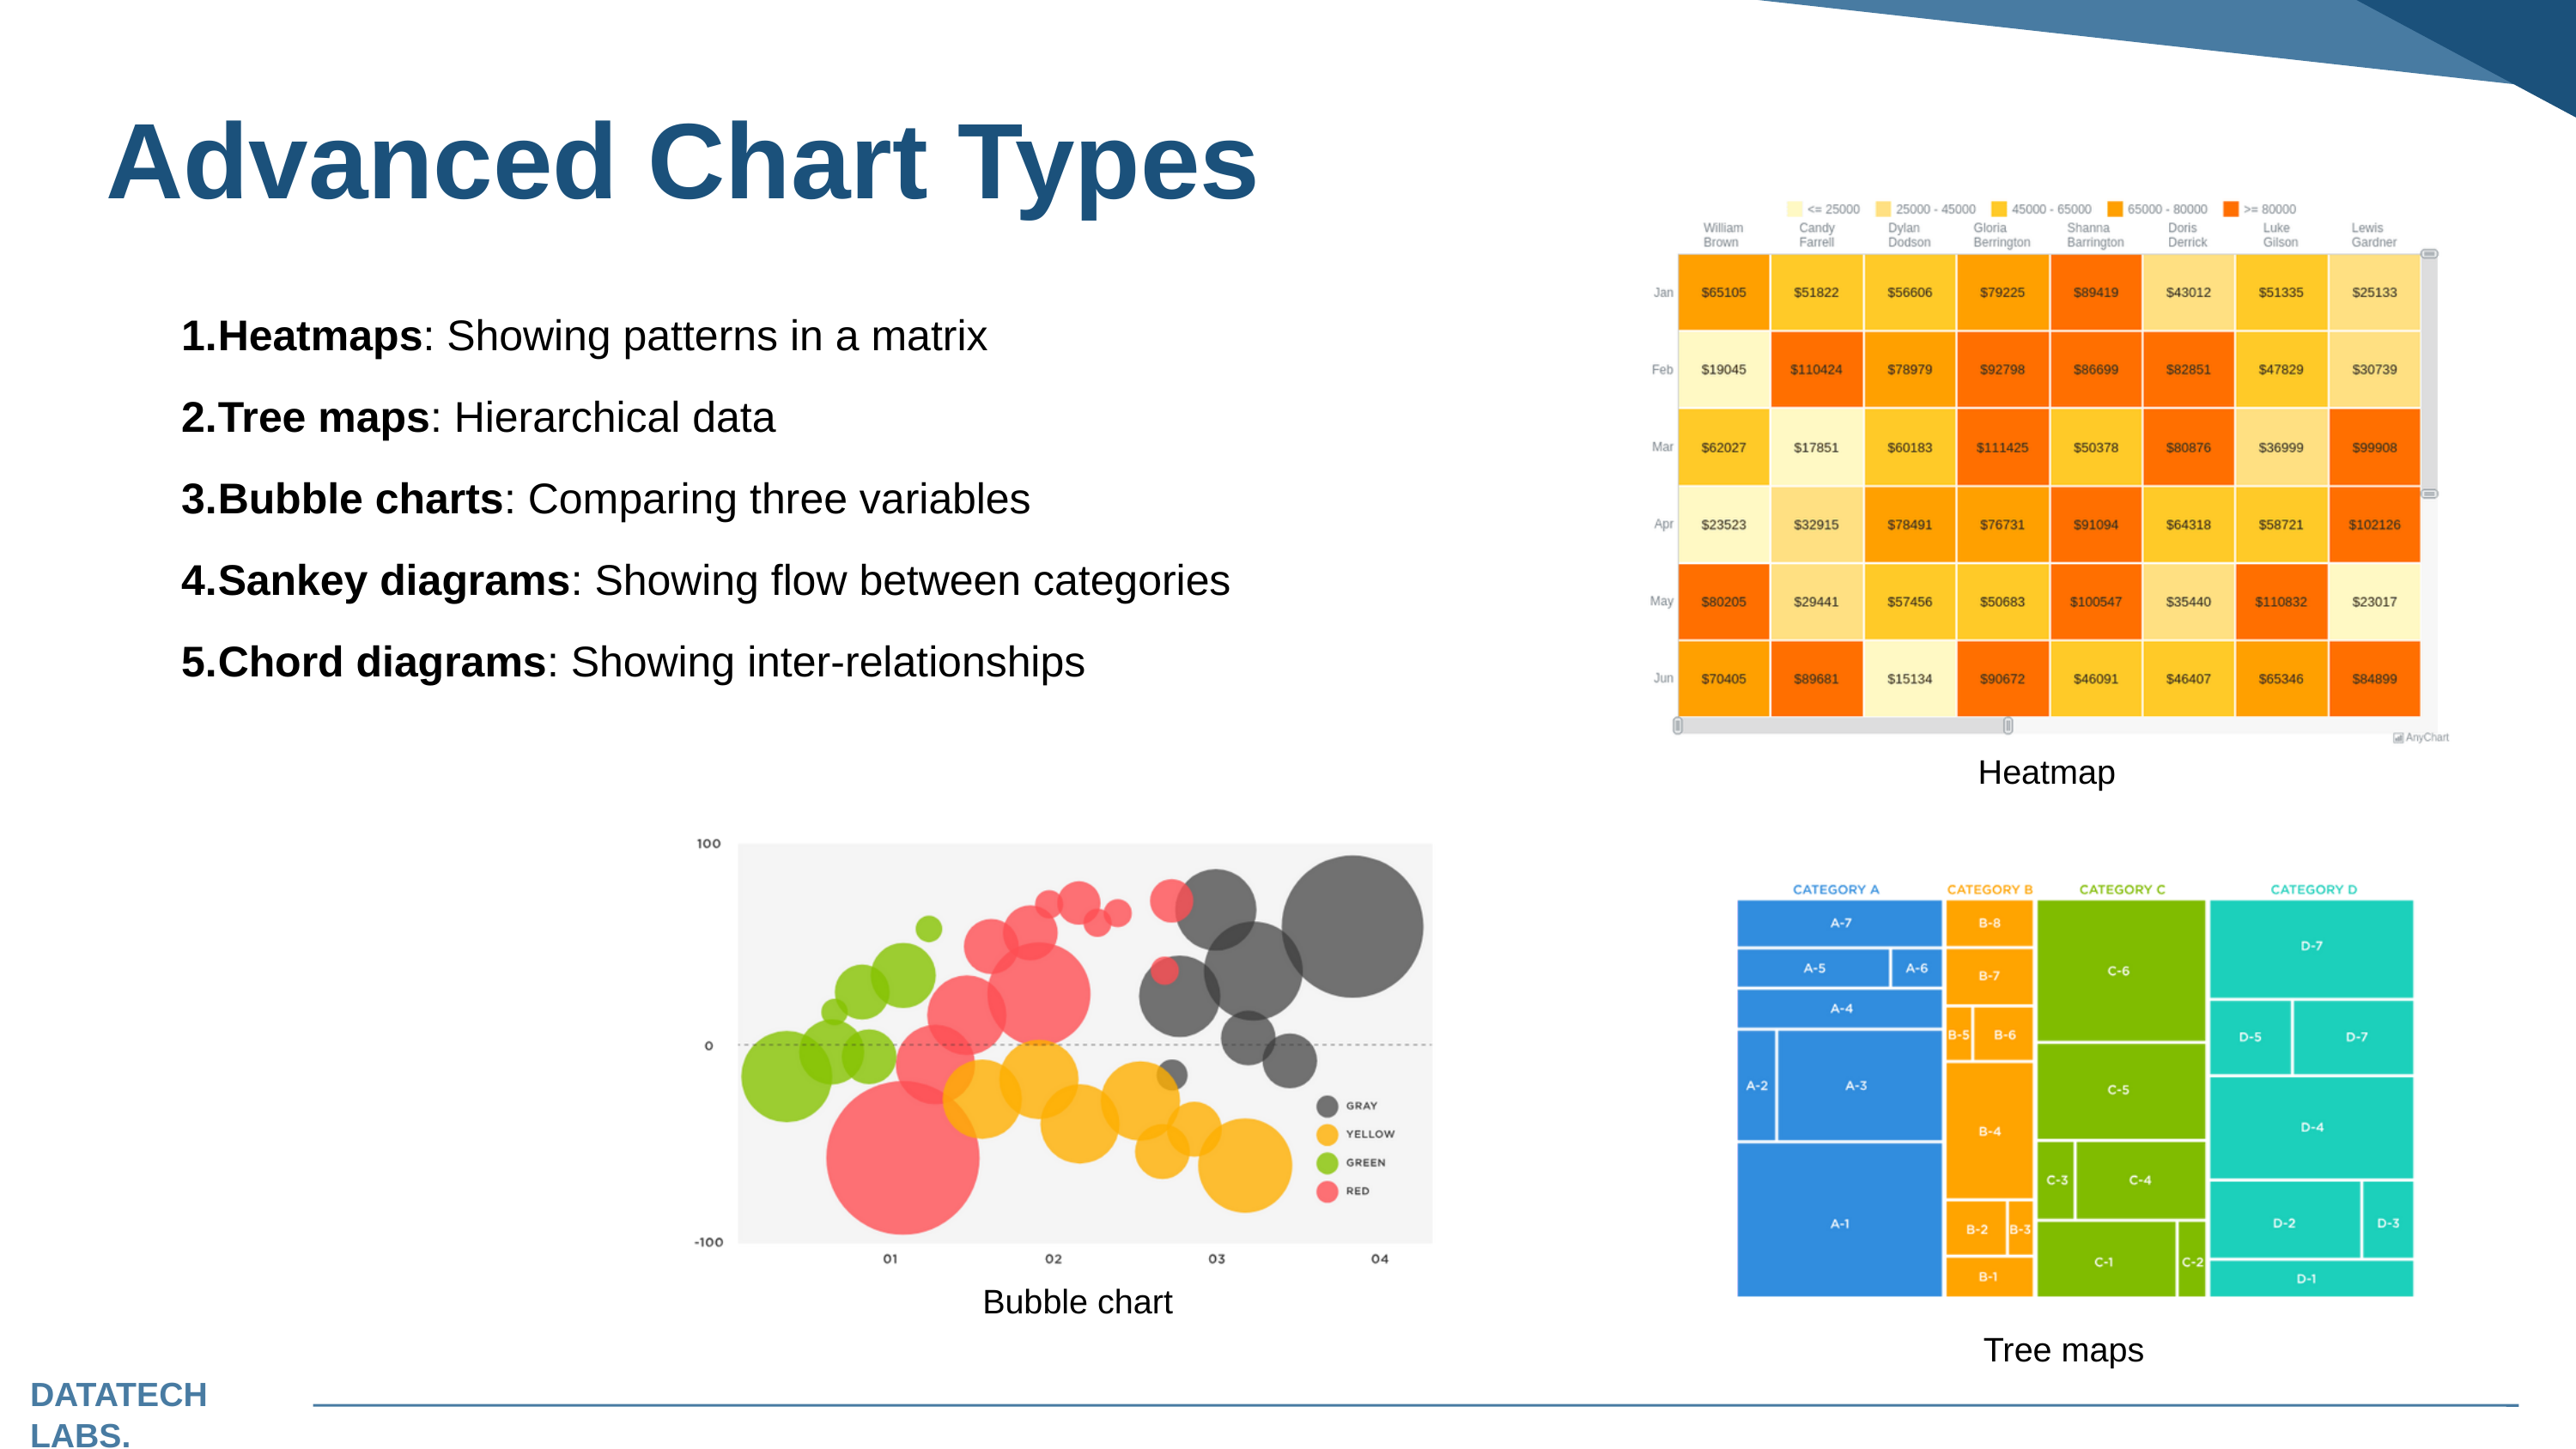

Advanced Chart Types

Heatmap
Heatmaps: Showing patterns in a matrix
Tree maps: Hierarchical data
Bubble charts: Comparing three variables
Sankey diagrams: Showing flow between categories
Chord diagrams: Showing inter-relationships

Bubble chart

Tree maps
DATATECH LABS.